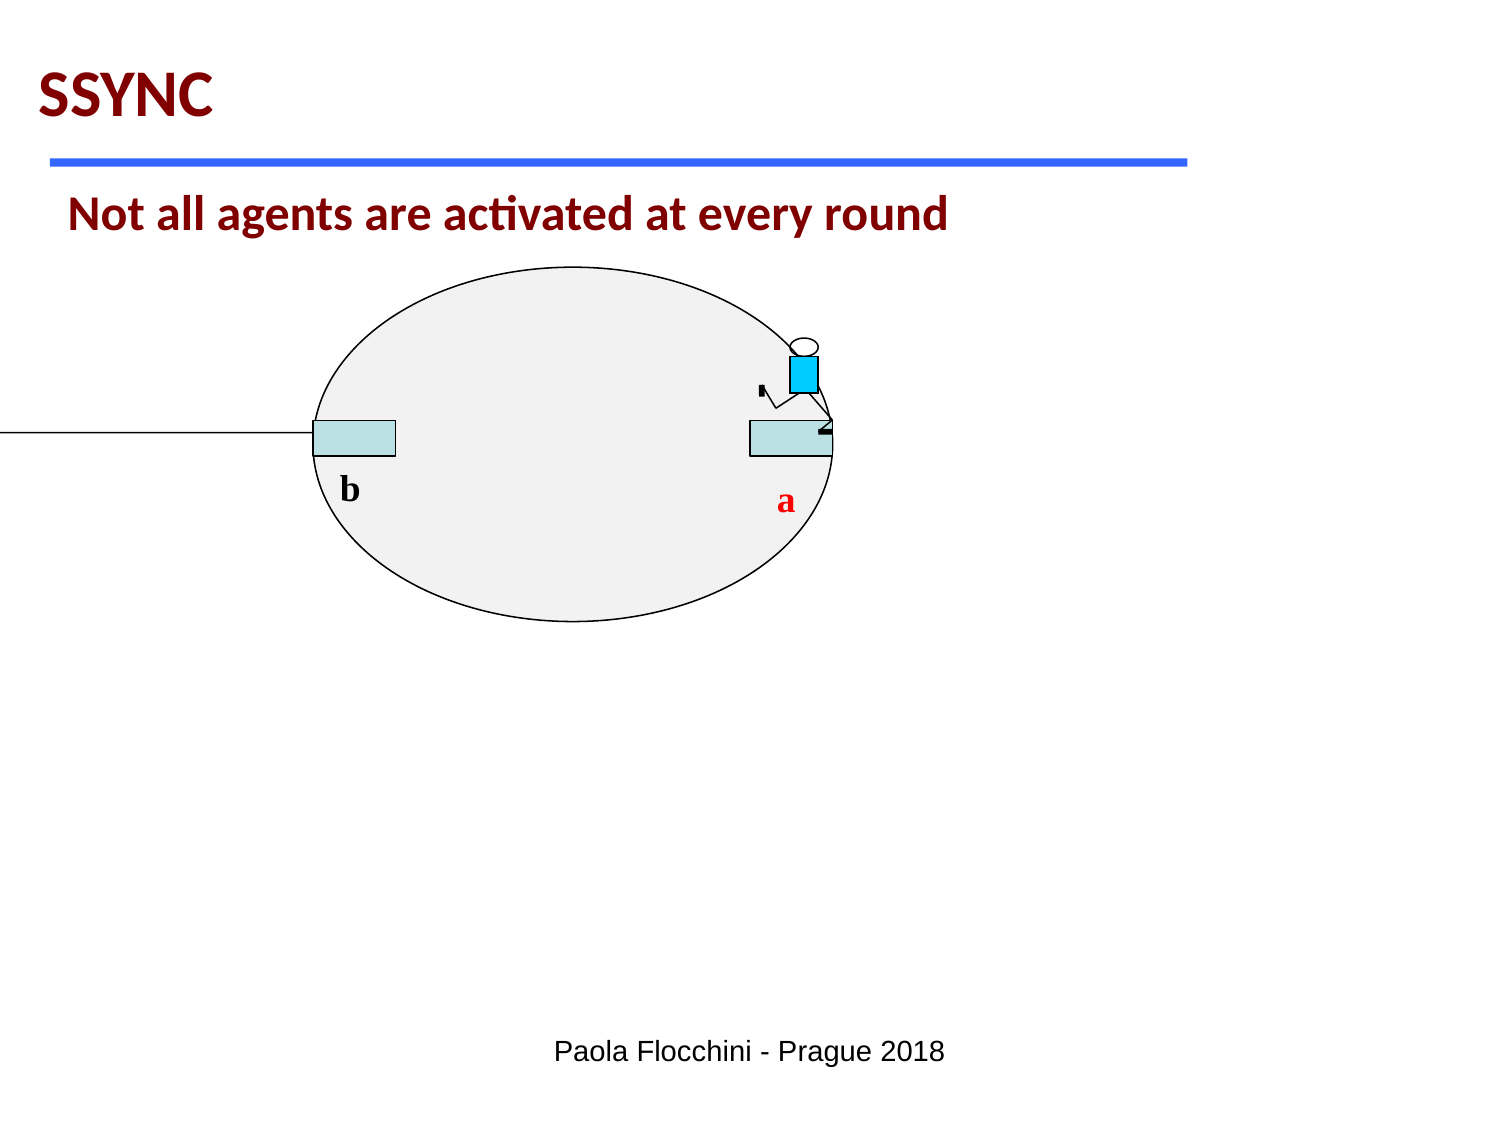

SSYNC

Not all agents are activated at every round

b
a
Paola Flocchini - Prague 2018